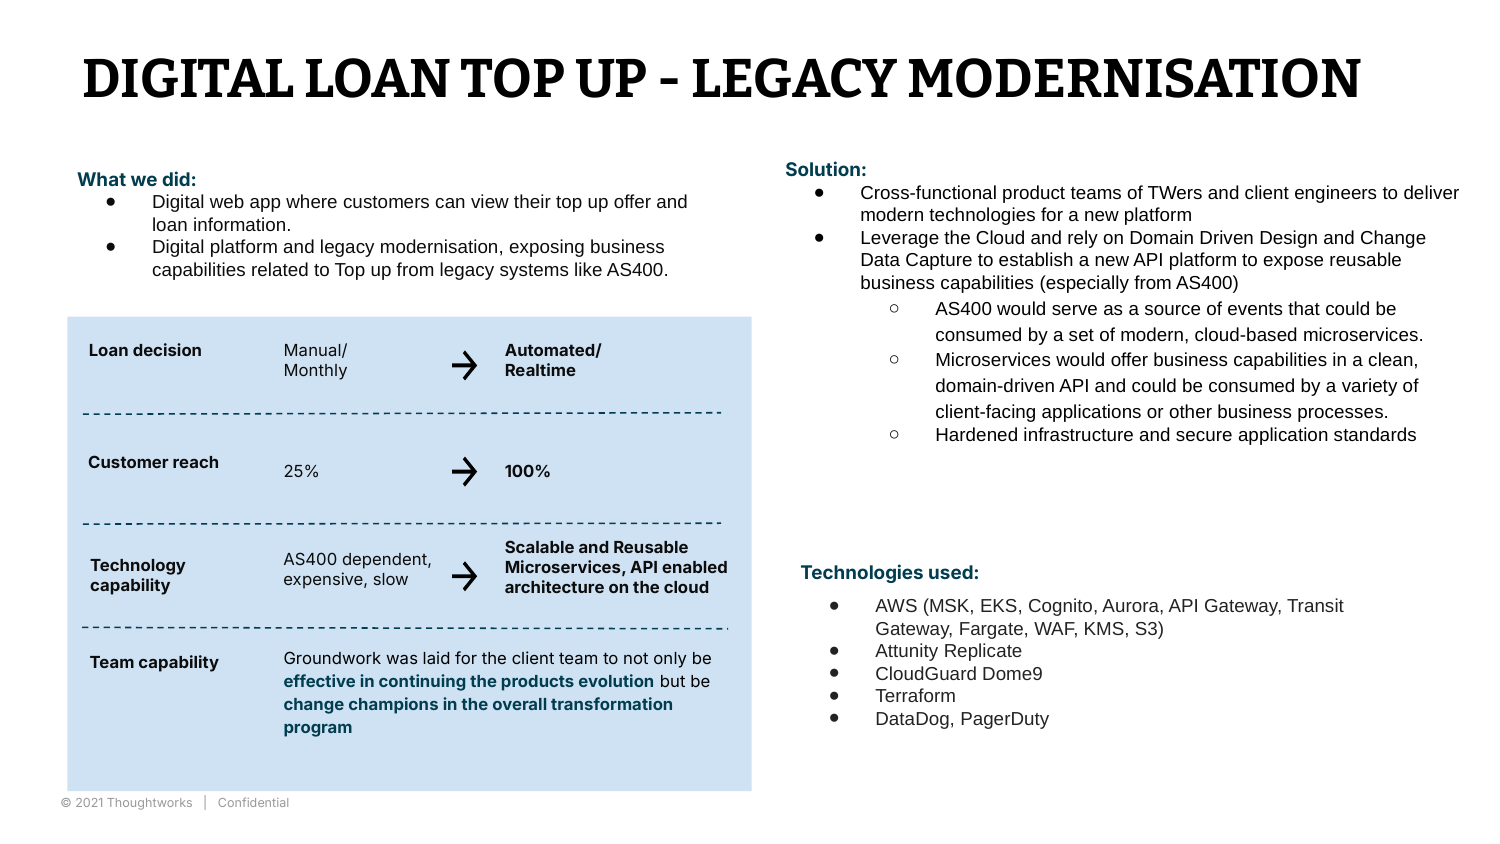

DIGITAL LOAN TOP UP - LEGACY MODERNISATION
What we did:
Digital web app where customers can view their top up offer and loan information.
Digital platform and legacy modernisation, exposing business capabilities related to Top up from legacy systems like AS400.
Solution:
Cross-functional product teams of TWers and client engineers to deliver modern technologies for a new platform
Leverage the Cloud and rely on Domain Driven Design and Change Data Capture to establish a new API platform to expose reusable business capabilities (especially from AS400)
AS400 would serve as a source of events that could be consumed by a set of modern, cloud-based microservices.
Microservices would offer business capabilities in a clean, domain-driven API and could be consumed by a variety of client-facing applications or other business processes.
Hardened infrastructure and secure application standards

Loan decision

Manual/
Monthly
Automated/
Realtime

25%
100%
Customer reach

Scalable and Reusable Microservices, API enabled architecture on the cloud
AS400 dependent, expensive, slow
Technologies used:
AWS (MSK, EKS, Cognito, Aurora, API Gateway, Transit Gateway, Fargate, WAF, KMS, S3)
Attunity Replicate
CloudGuard Dome9
Terraform
DataDog, PagerDuty
Technology capability

Groundwork was laid for the client team to not only be effective in continuing the products evolution but be change champions in the overall transformation program
Team capability
35